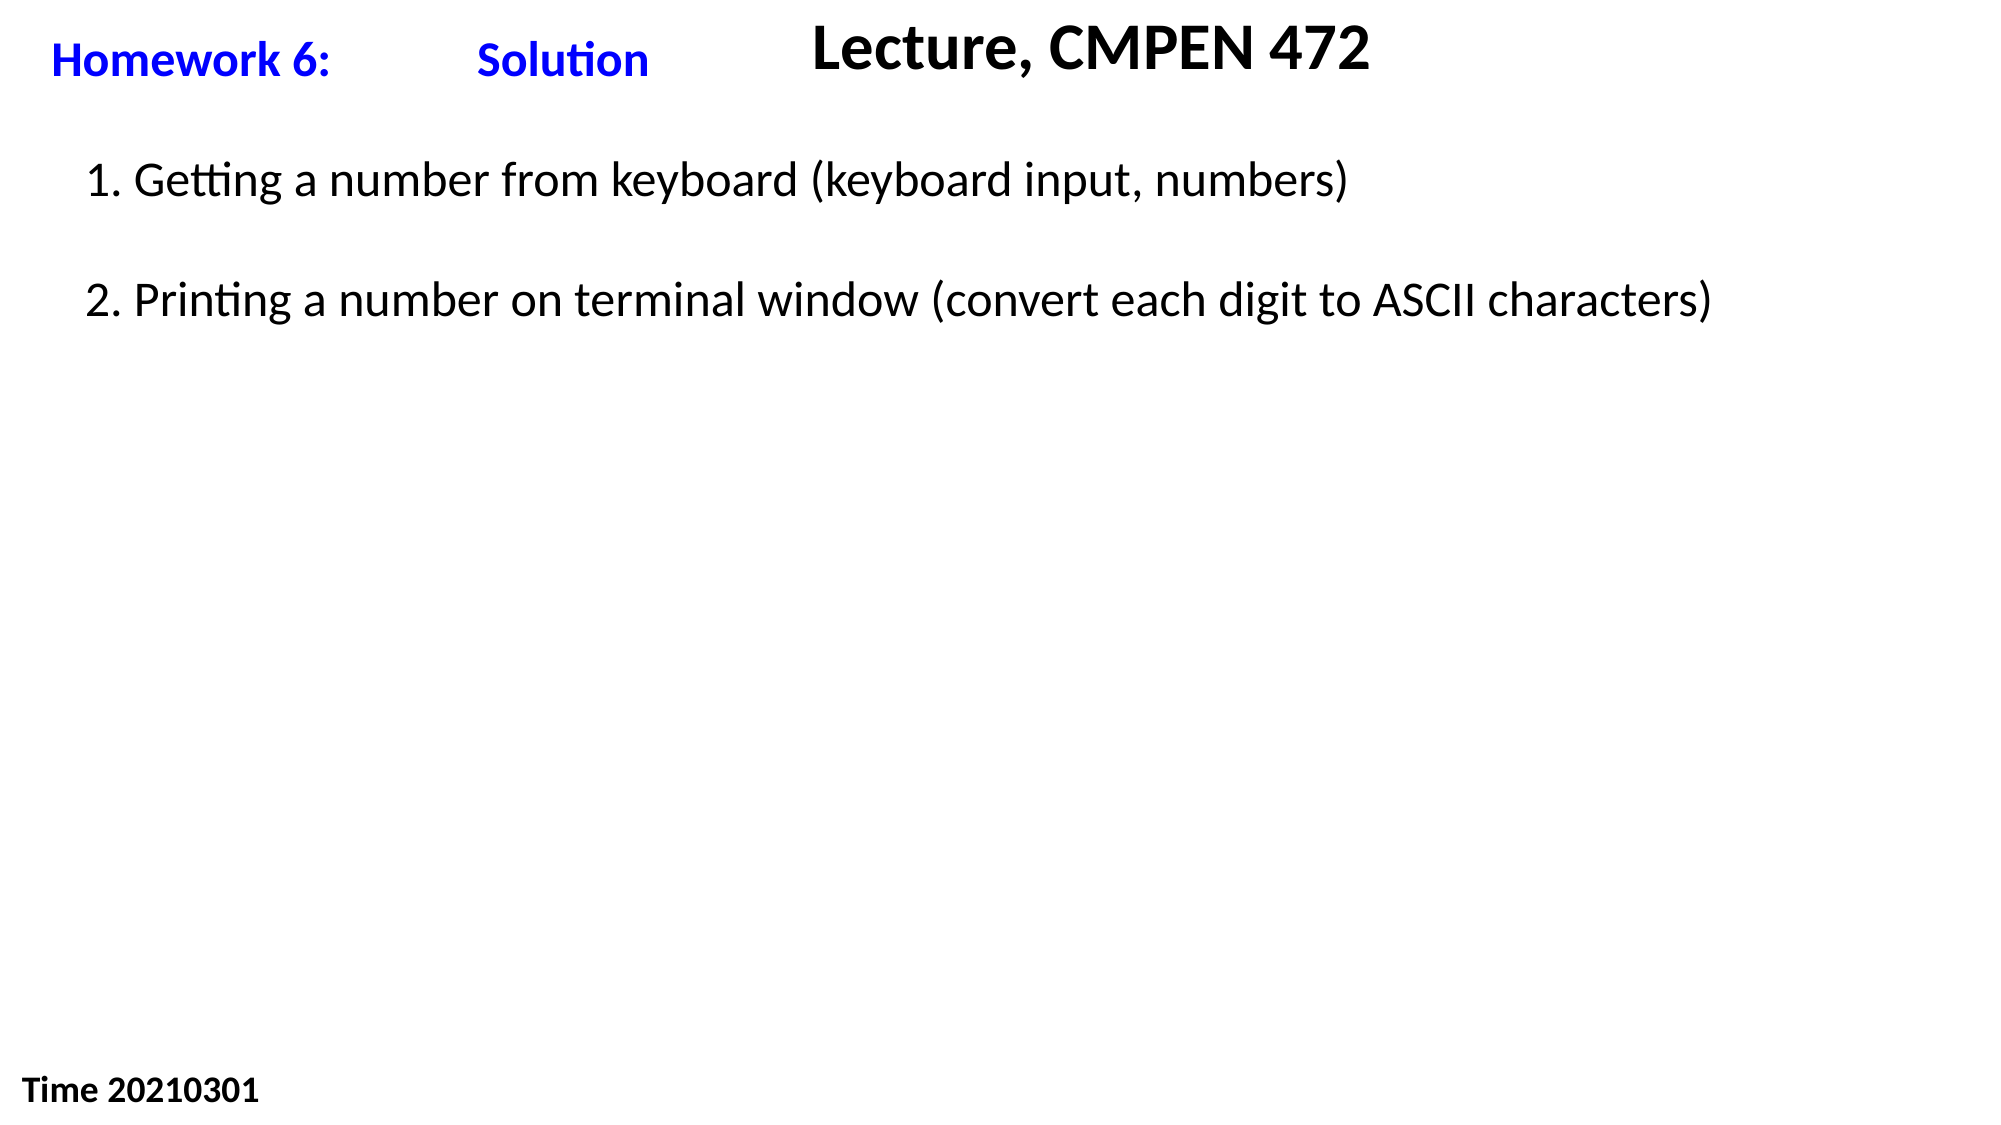

Lecture, CMPEN 472
Homework 6:             Solution

   1. Getting a number from keyboard (keyboard input, numbers)

   2. Printing a number on terminal window (convert each digit to ASCII characters)

Time 20210301